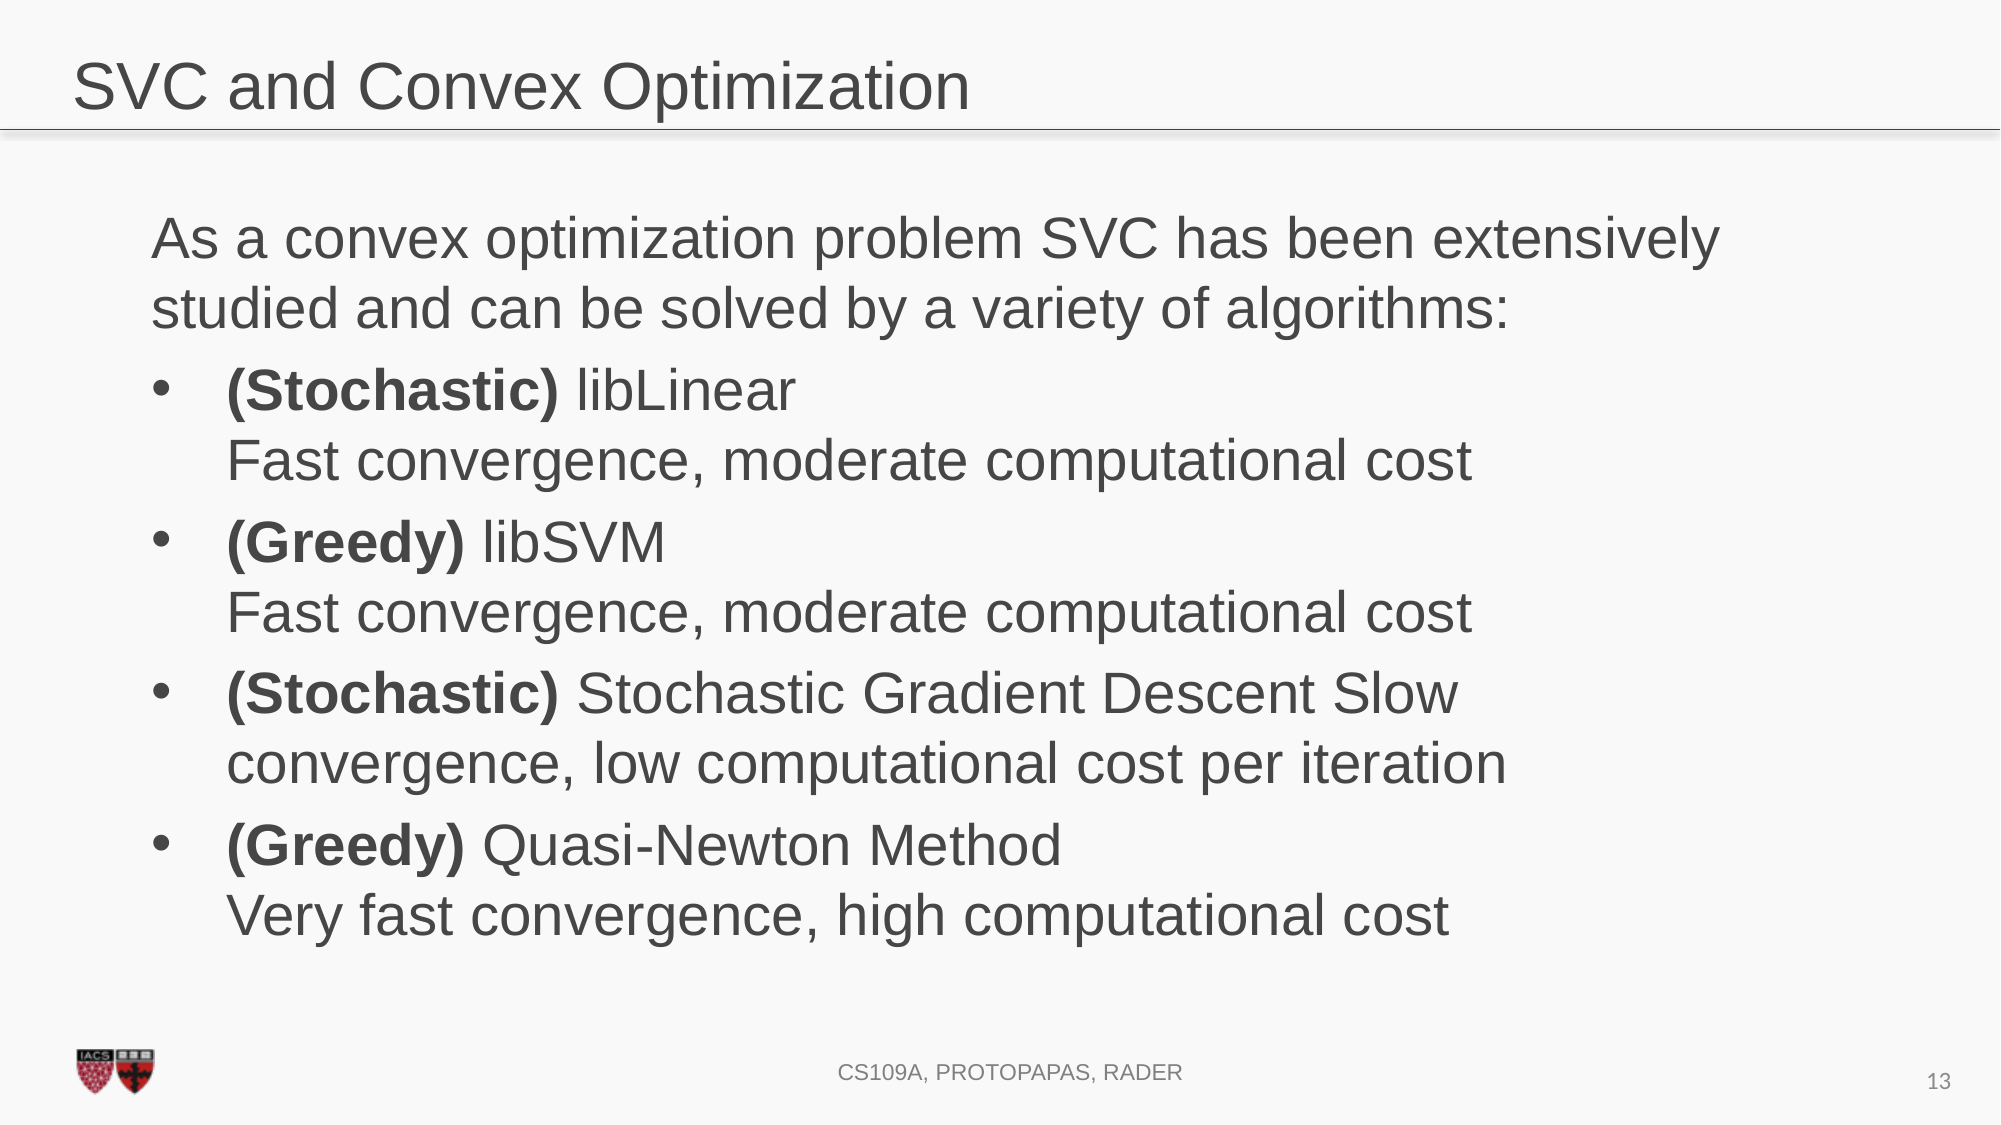

# SVC and Convex Optimization
As a convex optimization problem SVC has been extensively studied and can be solved by a variety of algorithms:
(Stochastic) libLinear
Fast convergence, moderate computational cost
(Greedy) libSVM
Fast convergence, moderate computational cost
(Stochastic) Stochastic Gradient Descent Slow convergence, low computational cost per iteration
(Greedy) Quasi-Newton Method
Very fast convergence, high computational cost
13